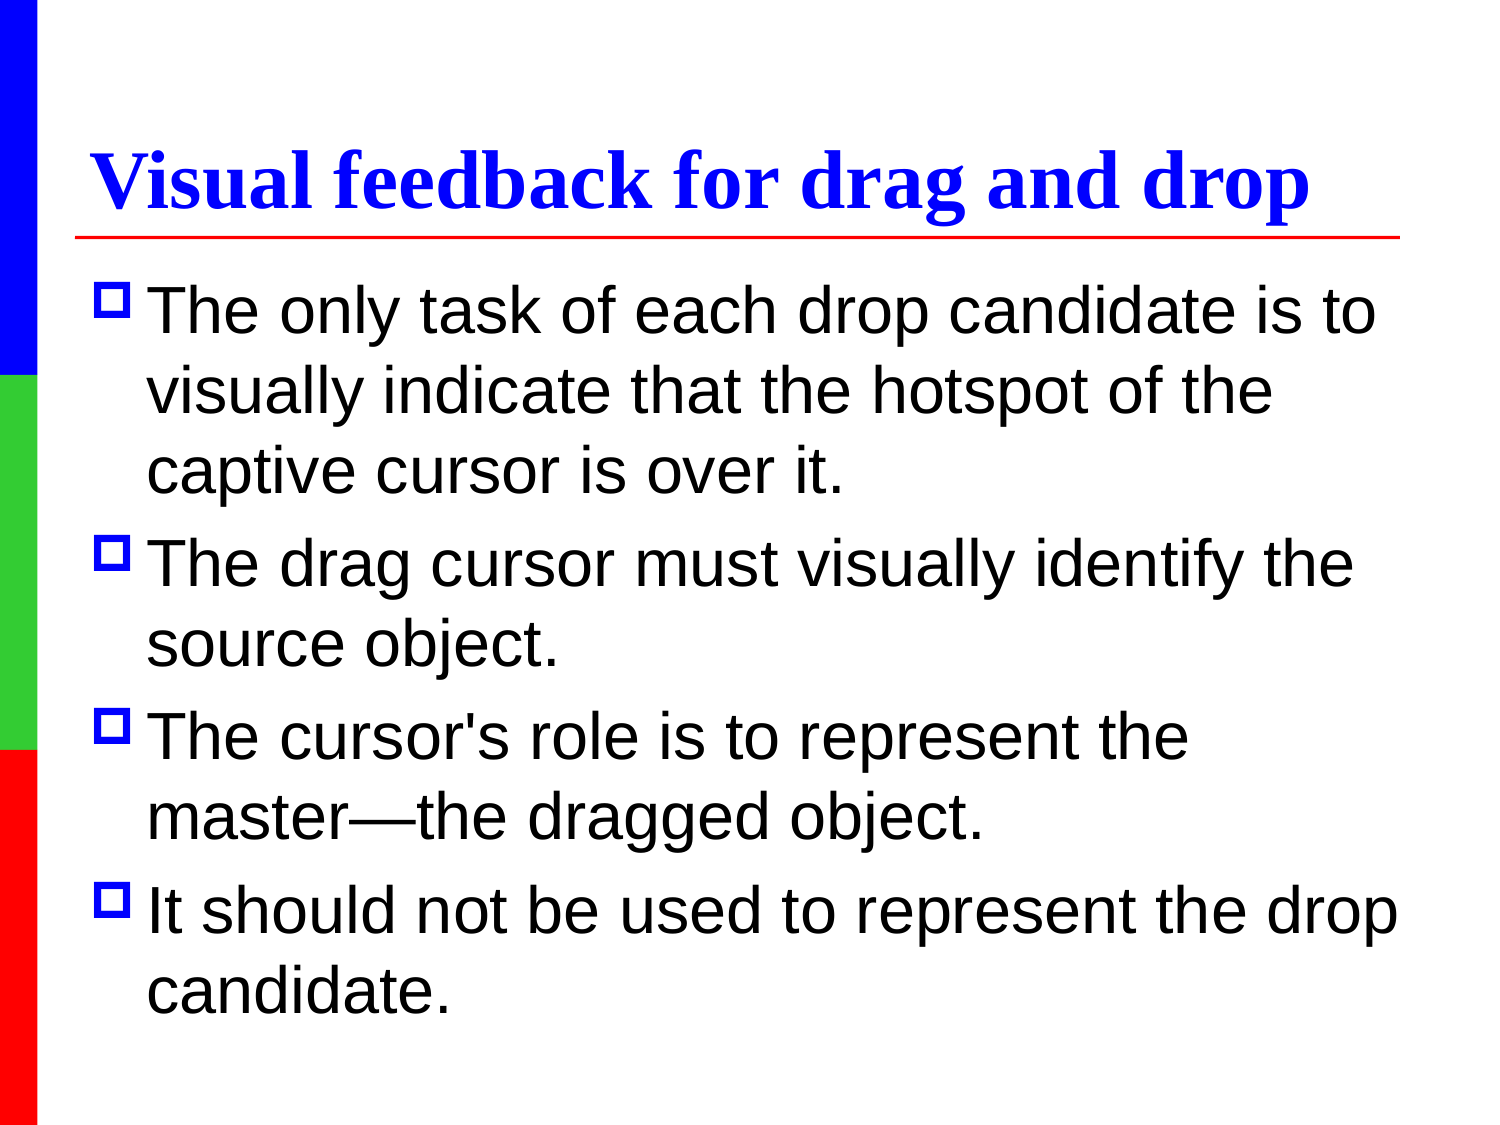

# Visual feedback for drag and drop
The only task of each drop candidate is to visually indicate that the hotspot of the captive cursor is over it.
The drag cursor must visually identify the source object.
The cursor's role is to represent the master—the dragged object.
It should not be used to represent the drop candidate.